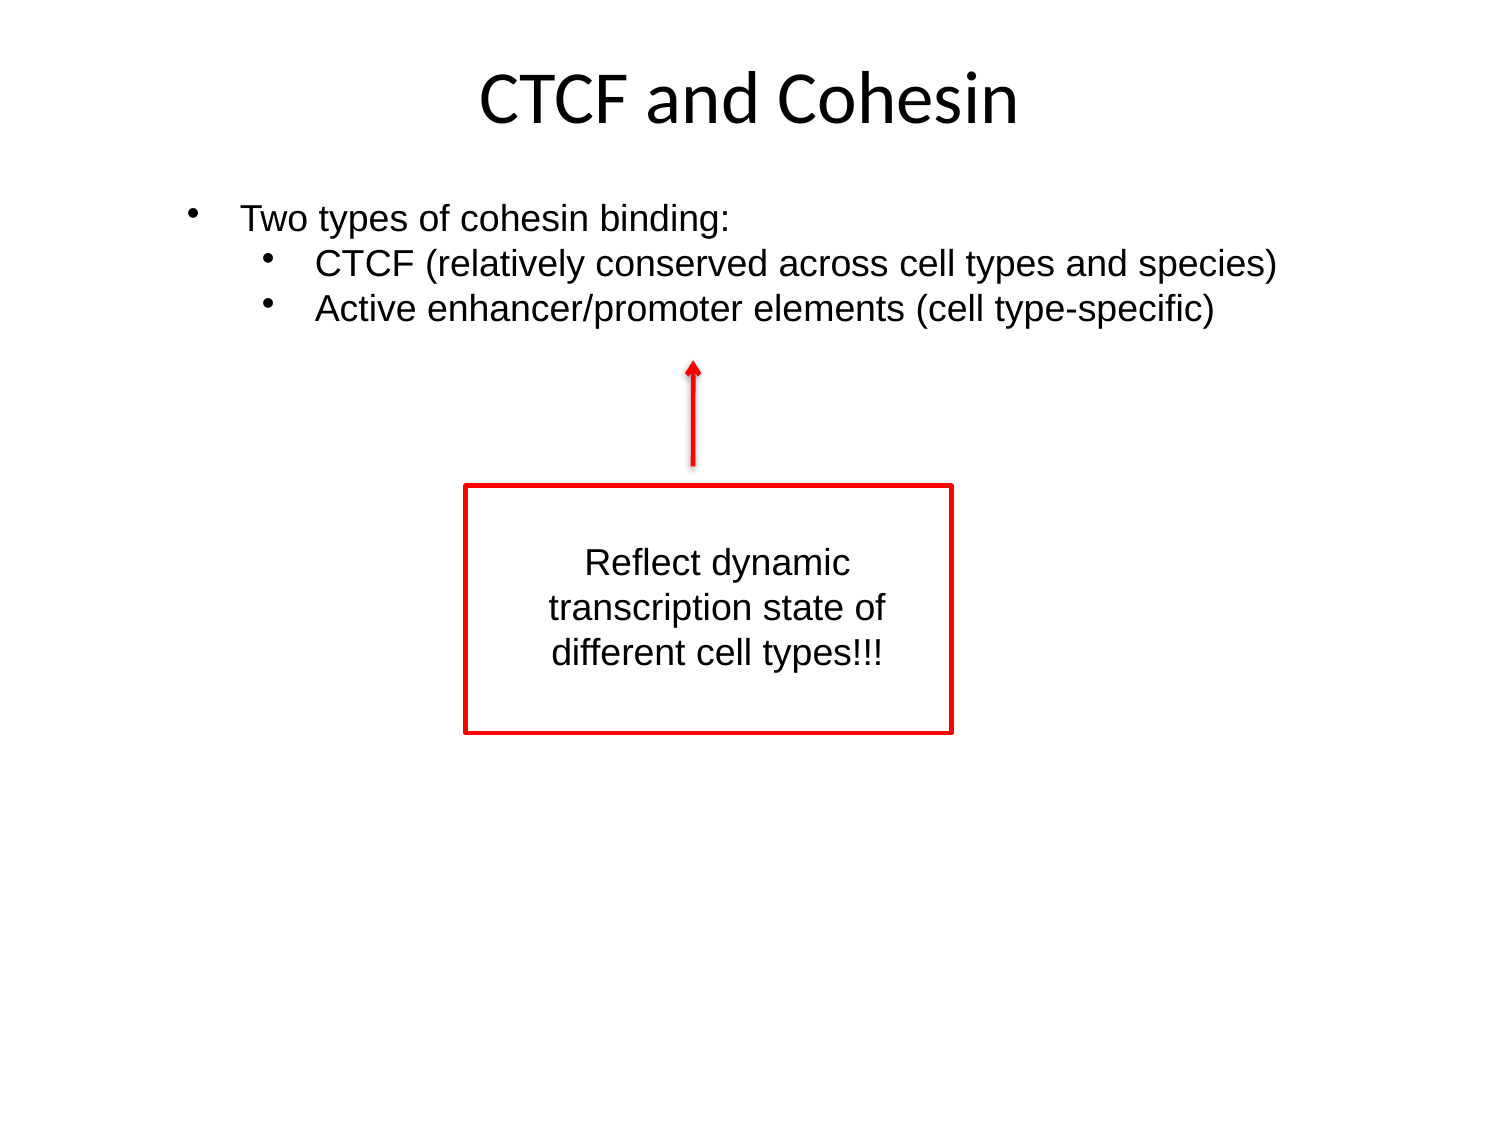

CTCF and Cohesin
Two types of cohesin binding:
CTCF (relatively conserved across cell types and species)
Active enhancer/promoter elements (cell type-specific)

Reflect dynamic transcription state of different cell types!!!